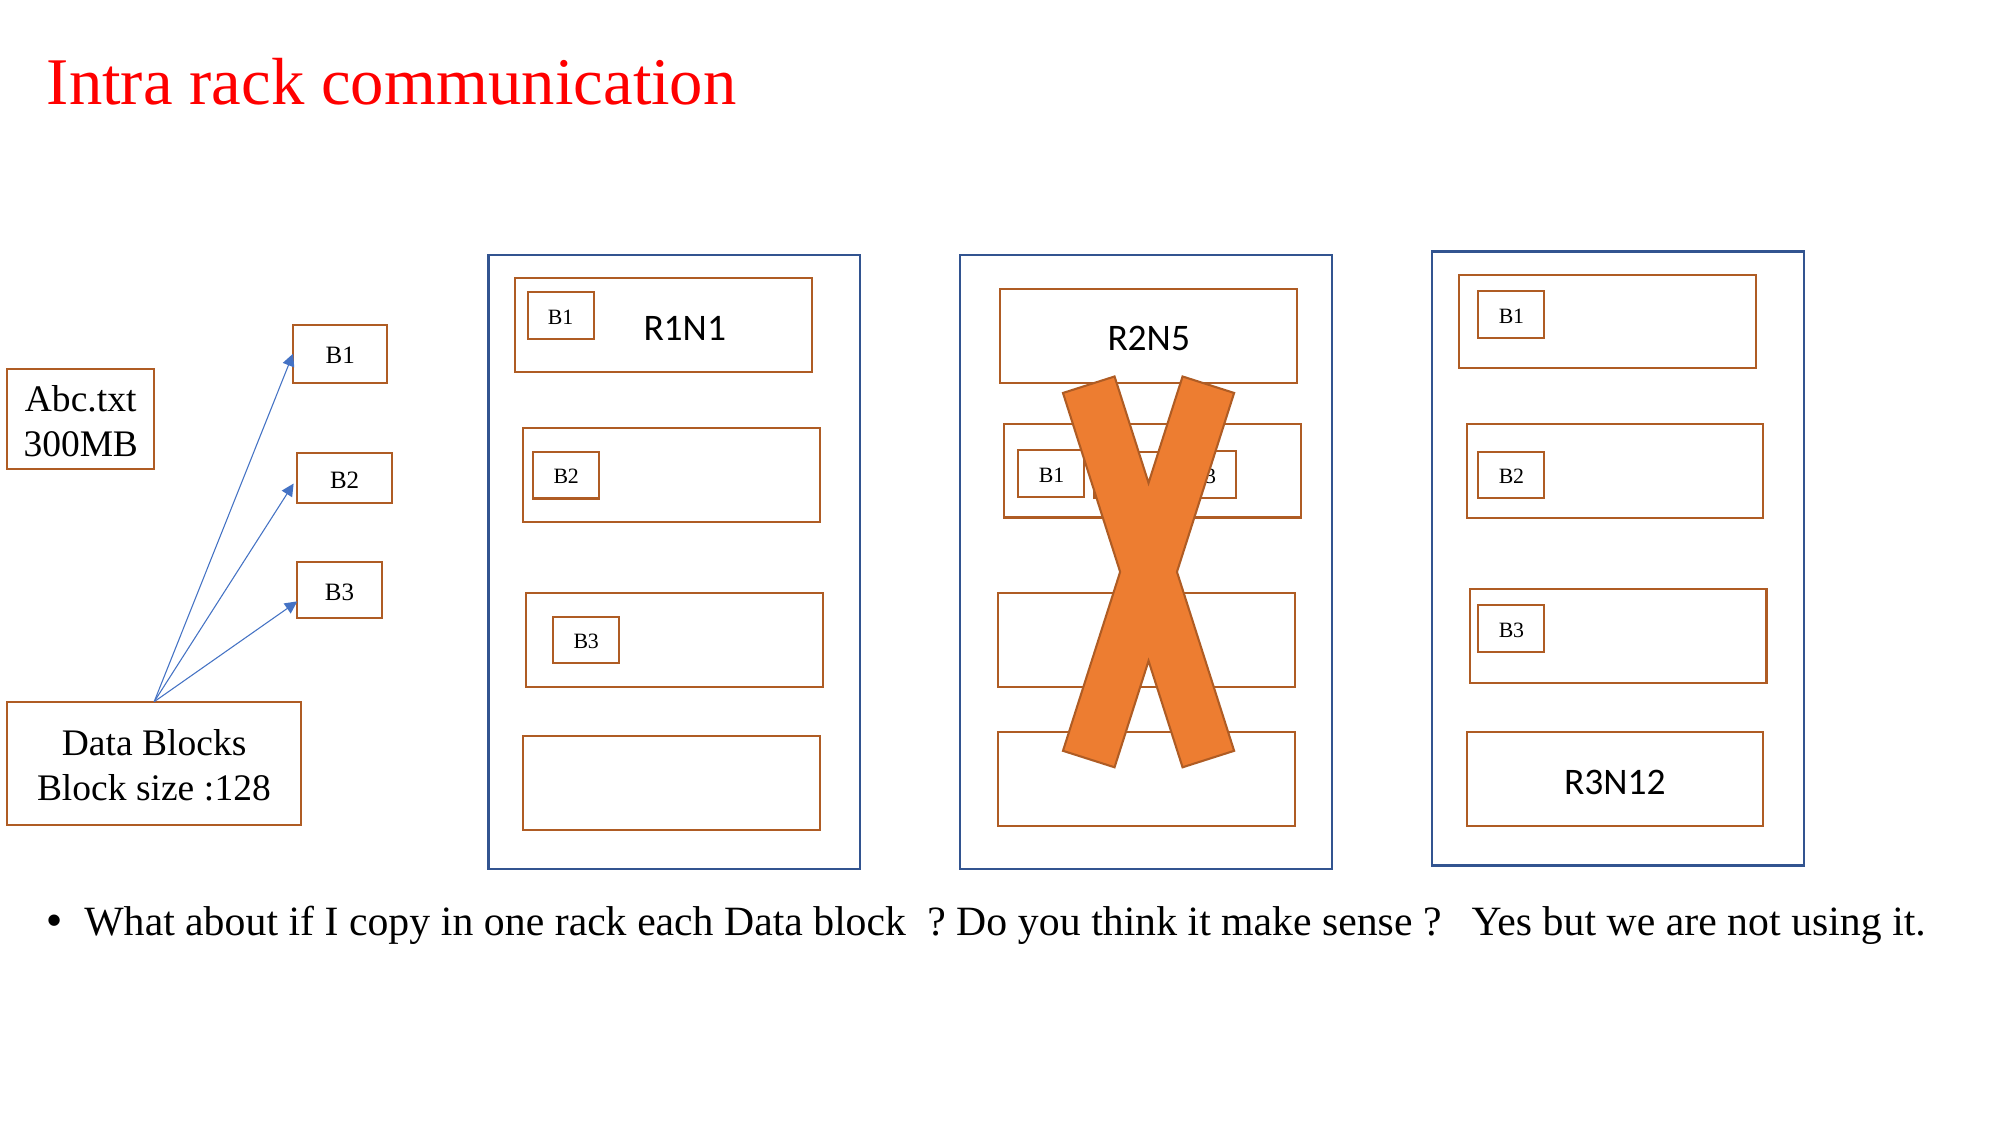

# Intra rack communication

     R1N1
R2N5
B1
B1
B1
Abc.txt
300MB

B1
B3
B2
B2
B2
B2
B3

B3
B3
Data Blocks
Block size :128

R3N12

What about if I copy in one rack each Data block  ? Do you think it make sense ?   Yes but we are not using it.